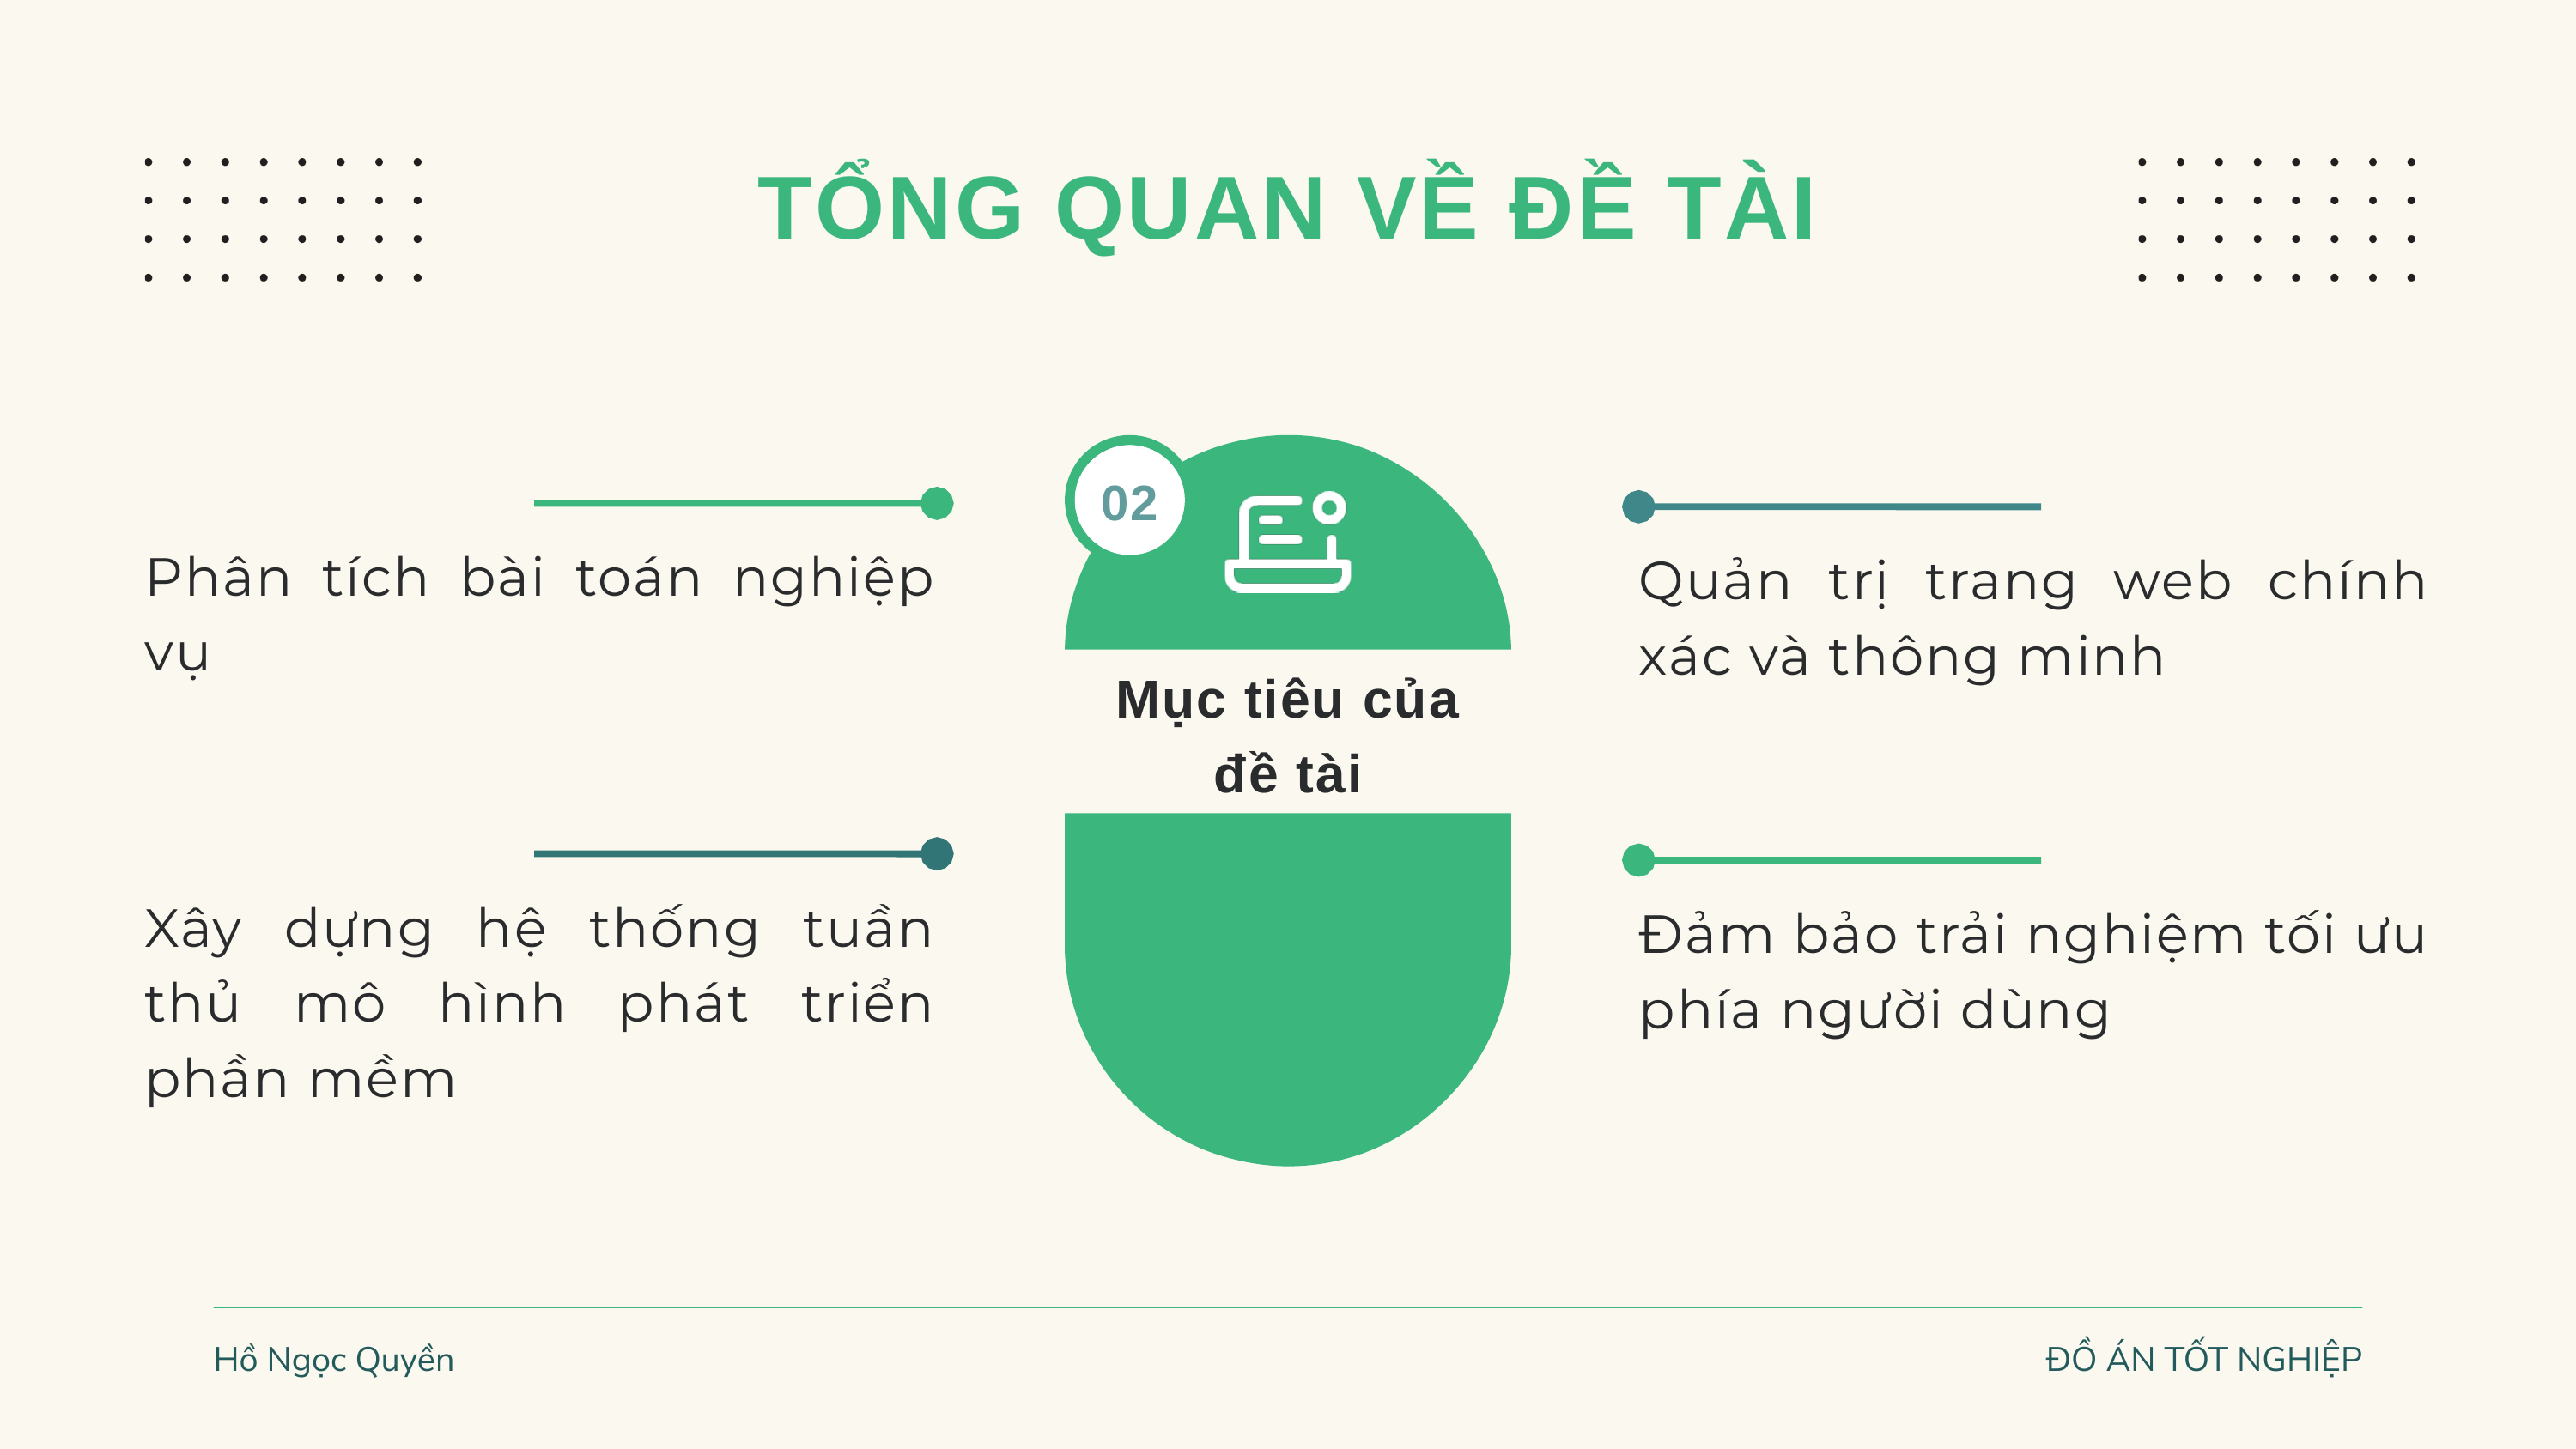

TỔNG QUAN VỀ ĐỀ TÀI

02

Phân tích bài toán nghiệp vụ
Quản trị trang web chính xác và thông minh
Mục tiêu của đề tài

Xây dựng hệ thống tuần thủ mô hình phát triển phần mềm
Đảm bảo trải nghiệm tối ưu phía người dùng

Hồ Ngọc Quyền
ĐỒ ÁN TỐT NGHIỆP